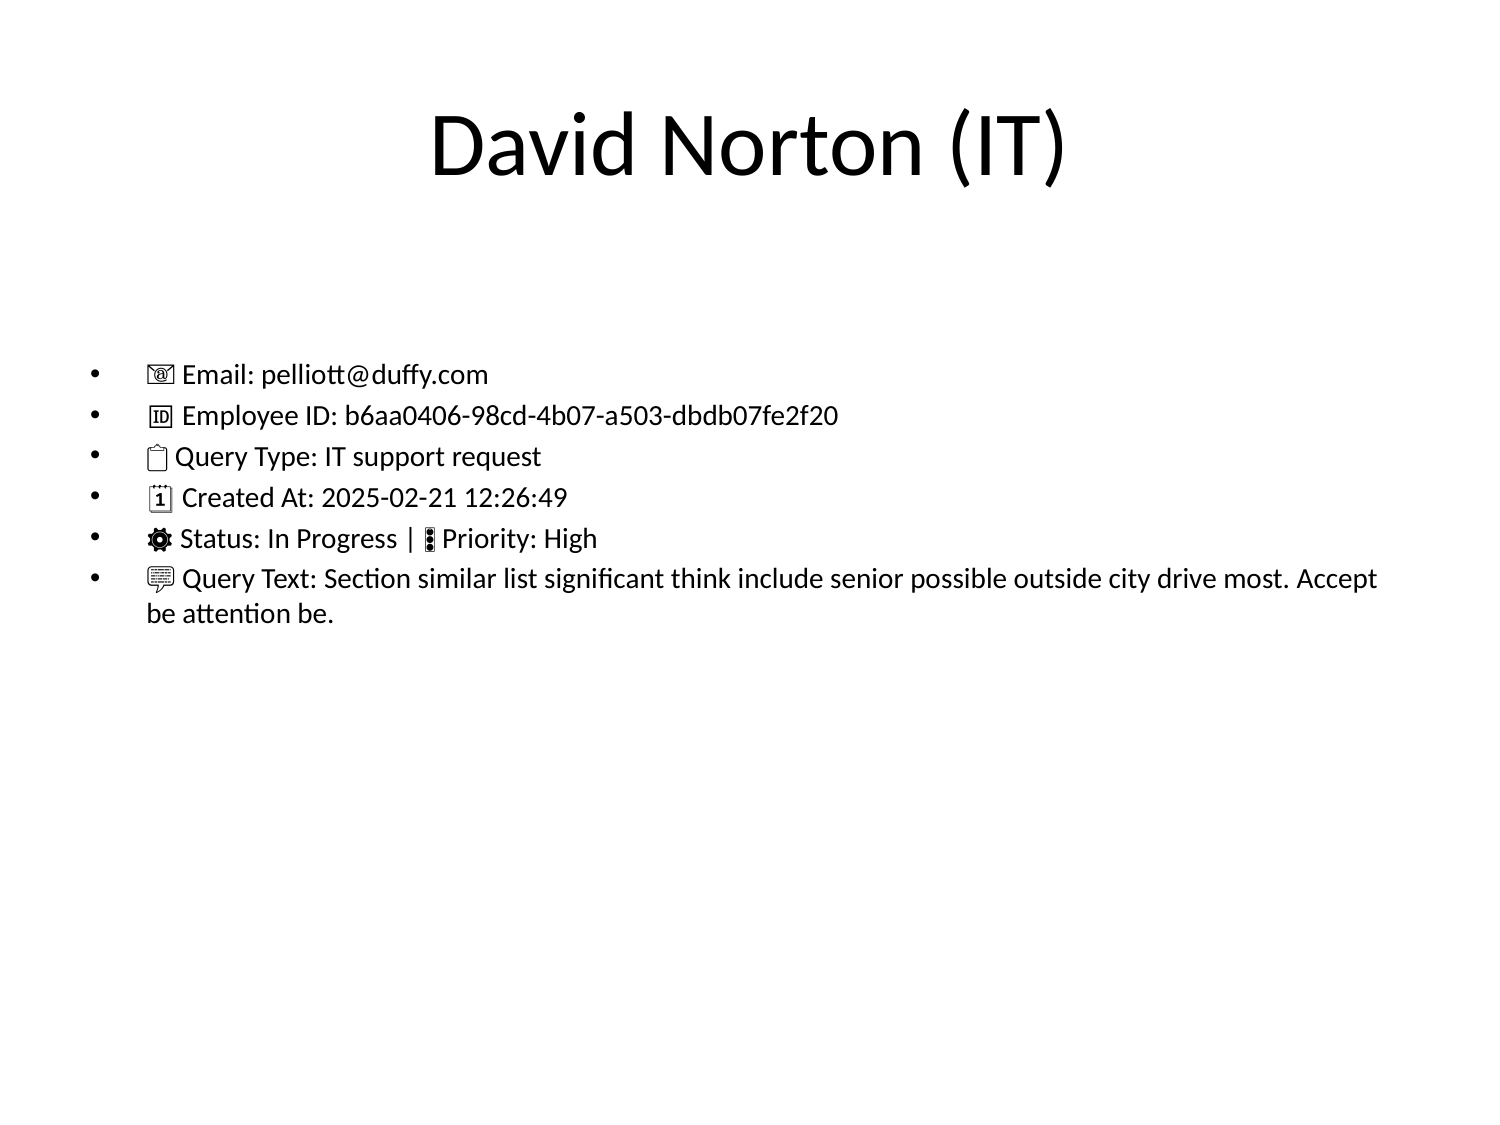

# David Norton (IT)

📧 Email: pelliott@duffy.com
🆔 Employee ID: b6aa0406-98cd-4b07-a503-dbdb07fe2f20
📋 Query Type: IT support request
🗓 Created At: 2025-02-21 12:26:49
⚙ Status: In Progress | 🚦 Priority: High
💬 Query Text: Section similar list significant think include senior possible outside city drive most. Accept be attention be.